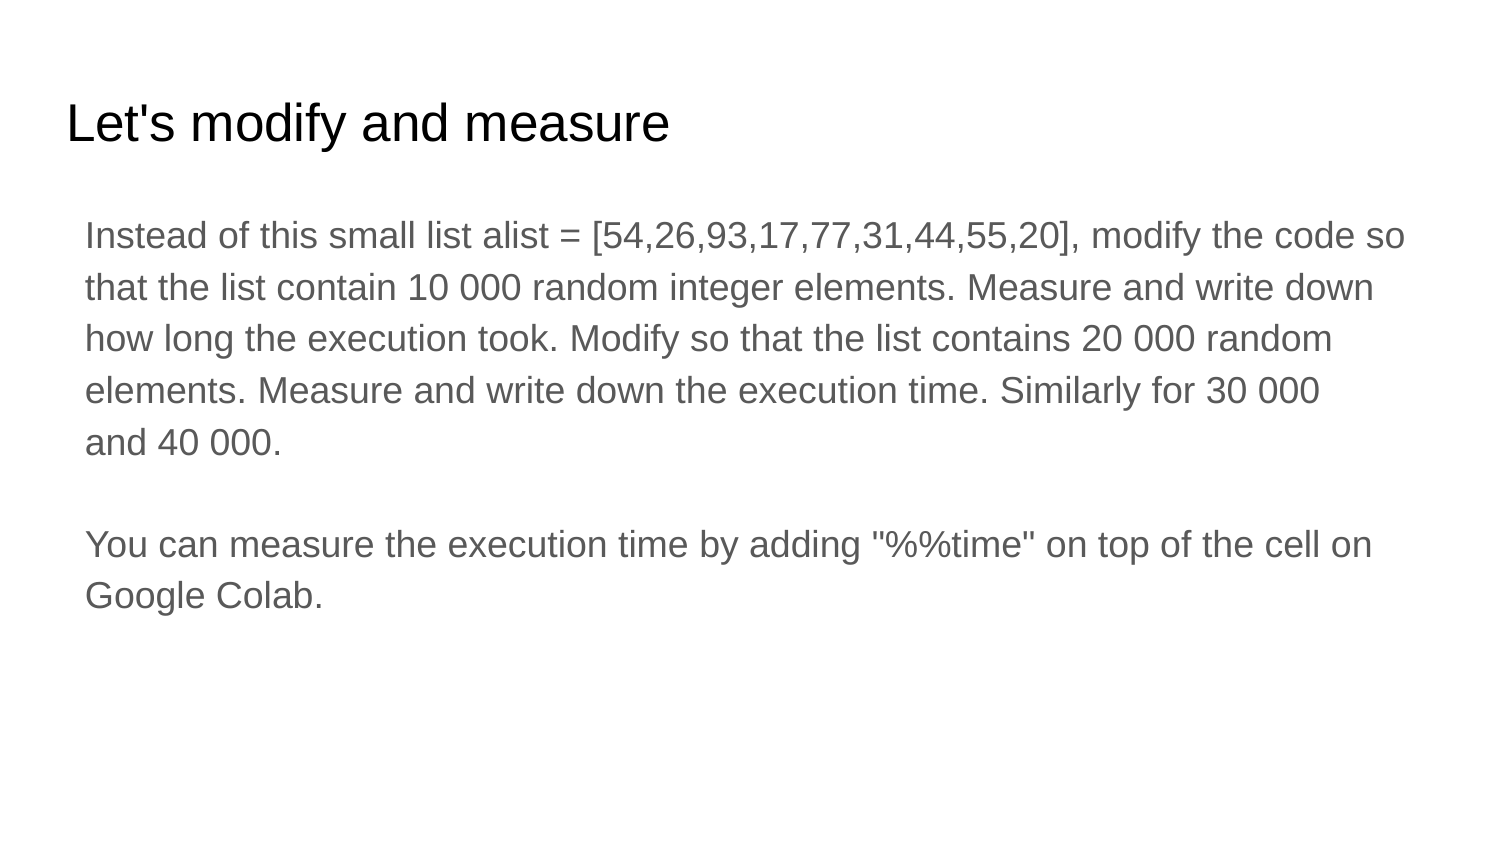

# Let's modify and measure
Instead of this small list alist = [54,26,93,17,77,31,44,55,20], modify the code so that the list contain 10 000 random integer elements. Measure and write down how long the execution took. Modify so that the list contains 20 000 random elements. Measure and write down the execution time. Similarly for 30 000 and 40 000.

You can measure the execution time by adding "%%time" on top of the cell on Google Colab.